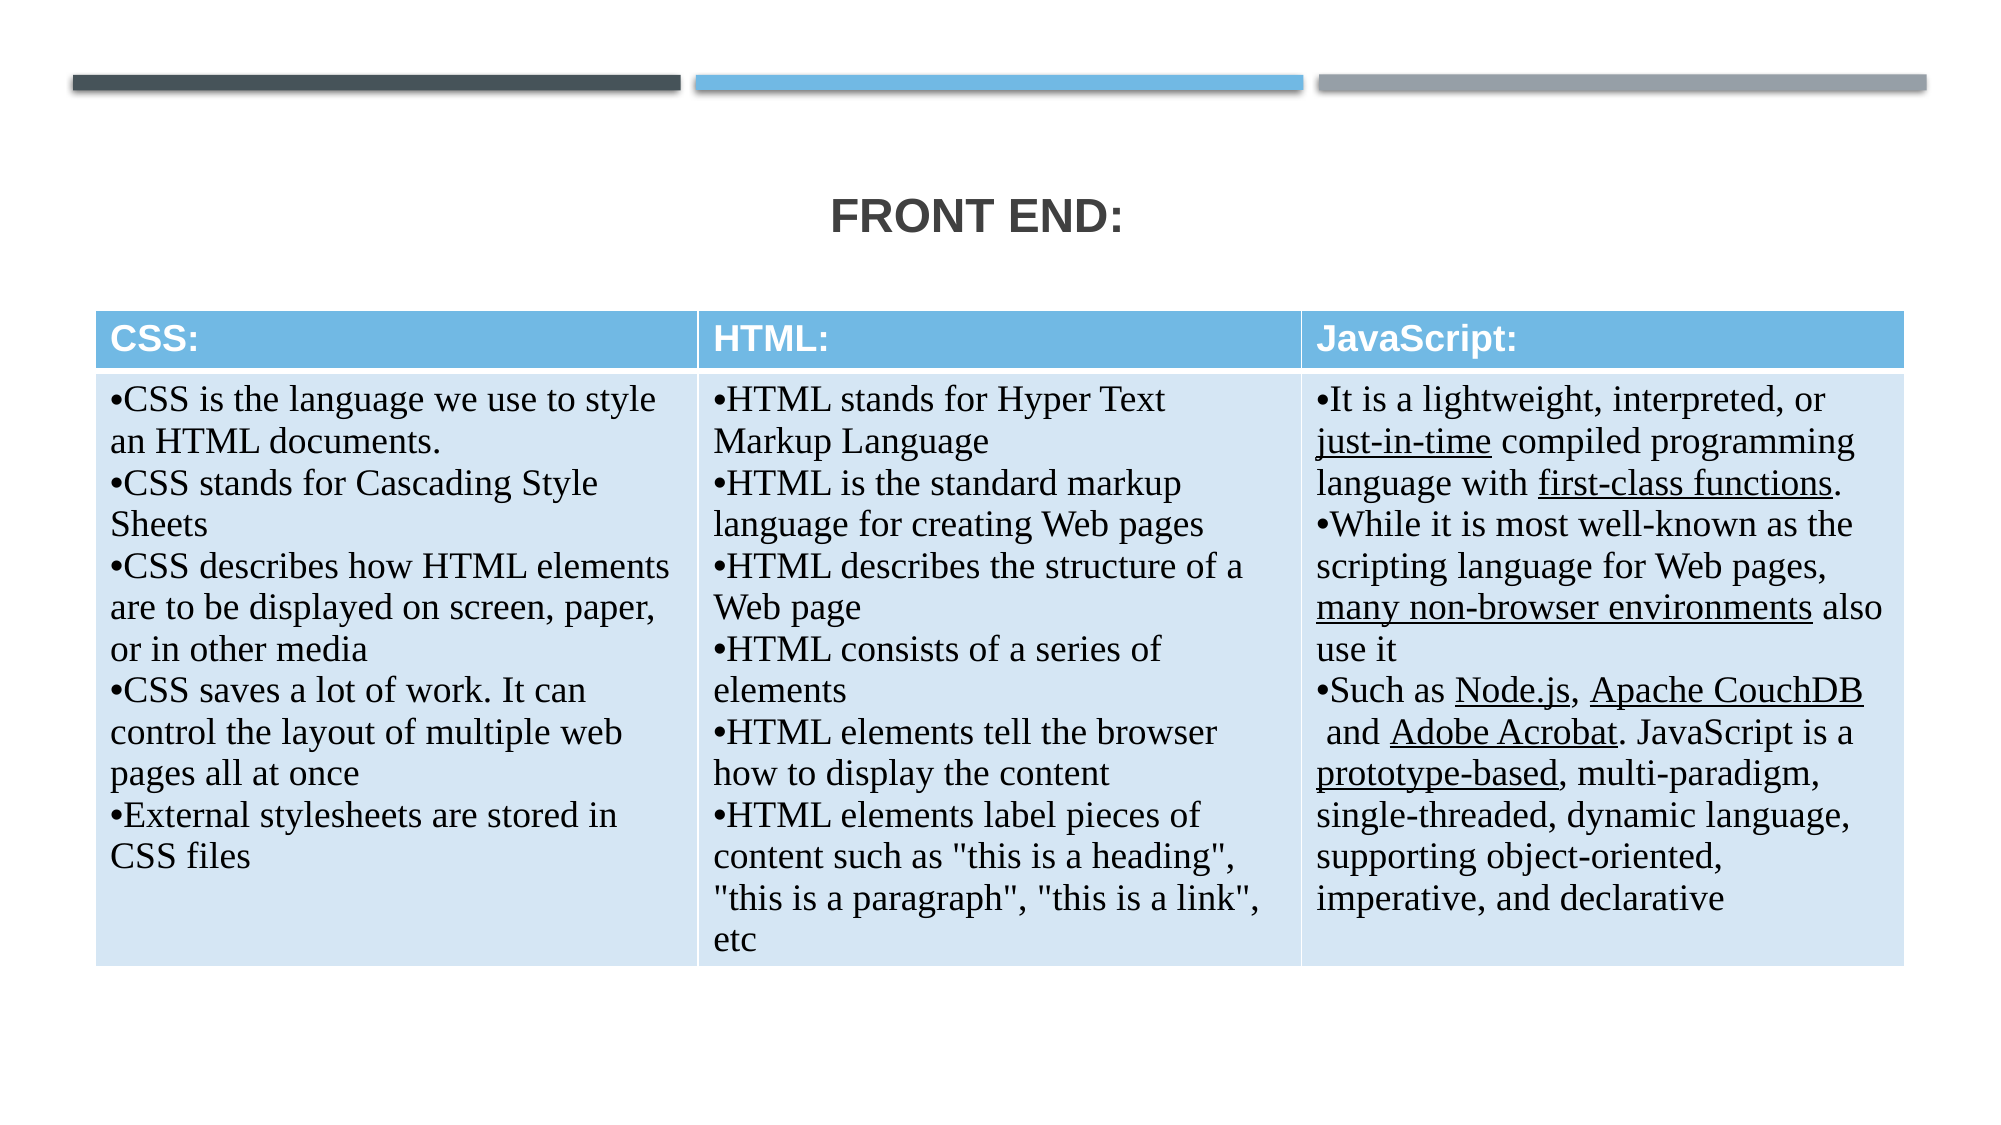

# Front end:
| CSS: | HTML: | JavaScript: |
| --- | --- | --- |
| CSS is the language we use to style an HTML documents. CSS stands for Cascading Style Sheets CSS describes how HTML elements are to be displayed on screen, paper, or in other media CSS saves a lot of work. It can control the layout of multiple web pages all at once External stylesheets are stored in CSS files | HTML stands for Hyper Text Markup Language HTML is the standard markup language for creating Web pages HTML describes the structure of a Web page HTML consists of a series of elements HTML elements tell the browser how to display the content HTML elements label pieces of content such as "this is a heading", "this is a paragraph", "this is a link", etc | It is a lightweight, interpreted, or just-in-time compiled programming language with first-class functions. While it is most well-known as the scripting language for Web pages, many non-browser environments also use it Such as Node.js, Apache CouchDB and Adobe Acrobat. JavaScript is a prototype-based, multi-paradigm, single-threaded, dynamic language, supporting object-oriented, imperative, and declarative |